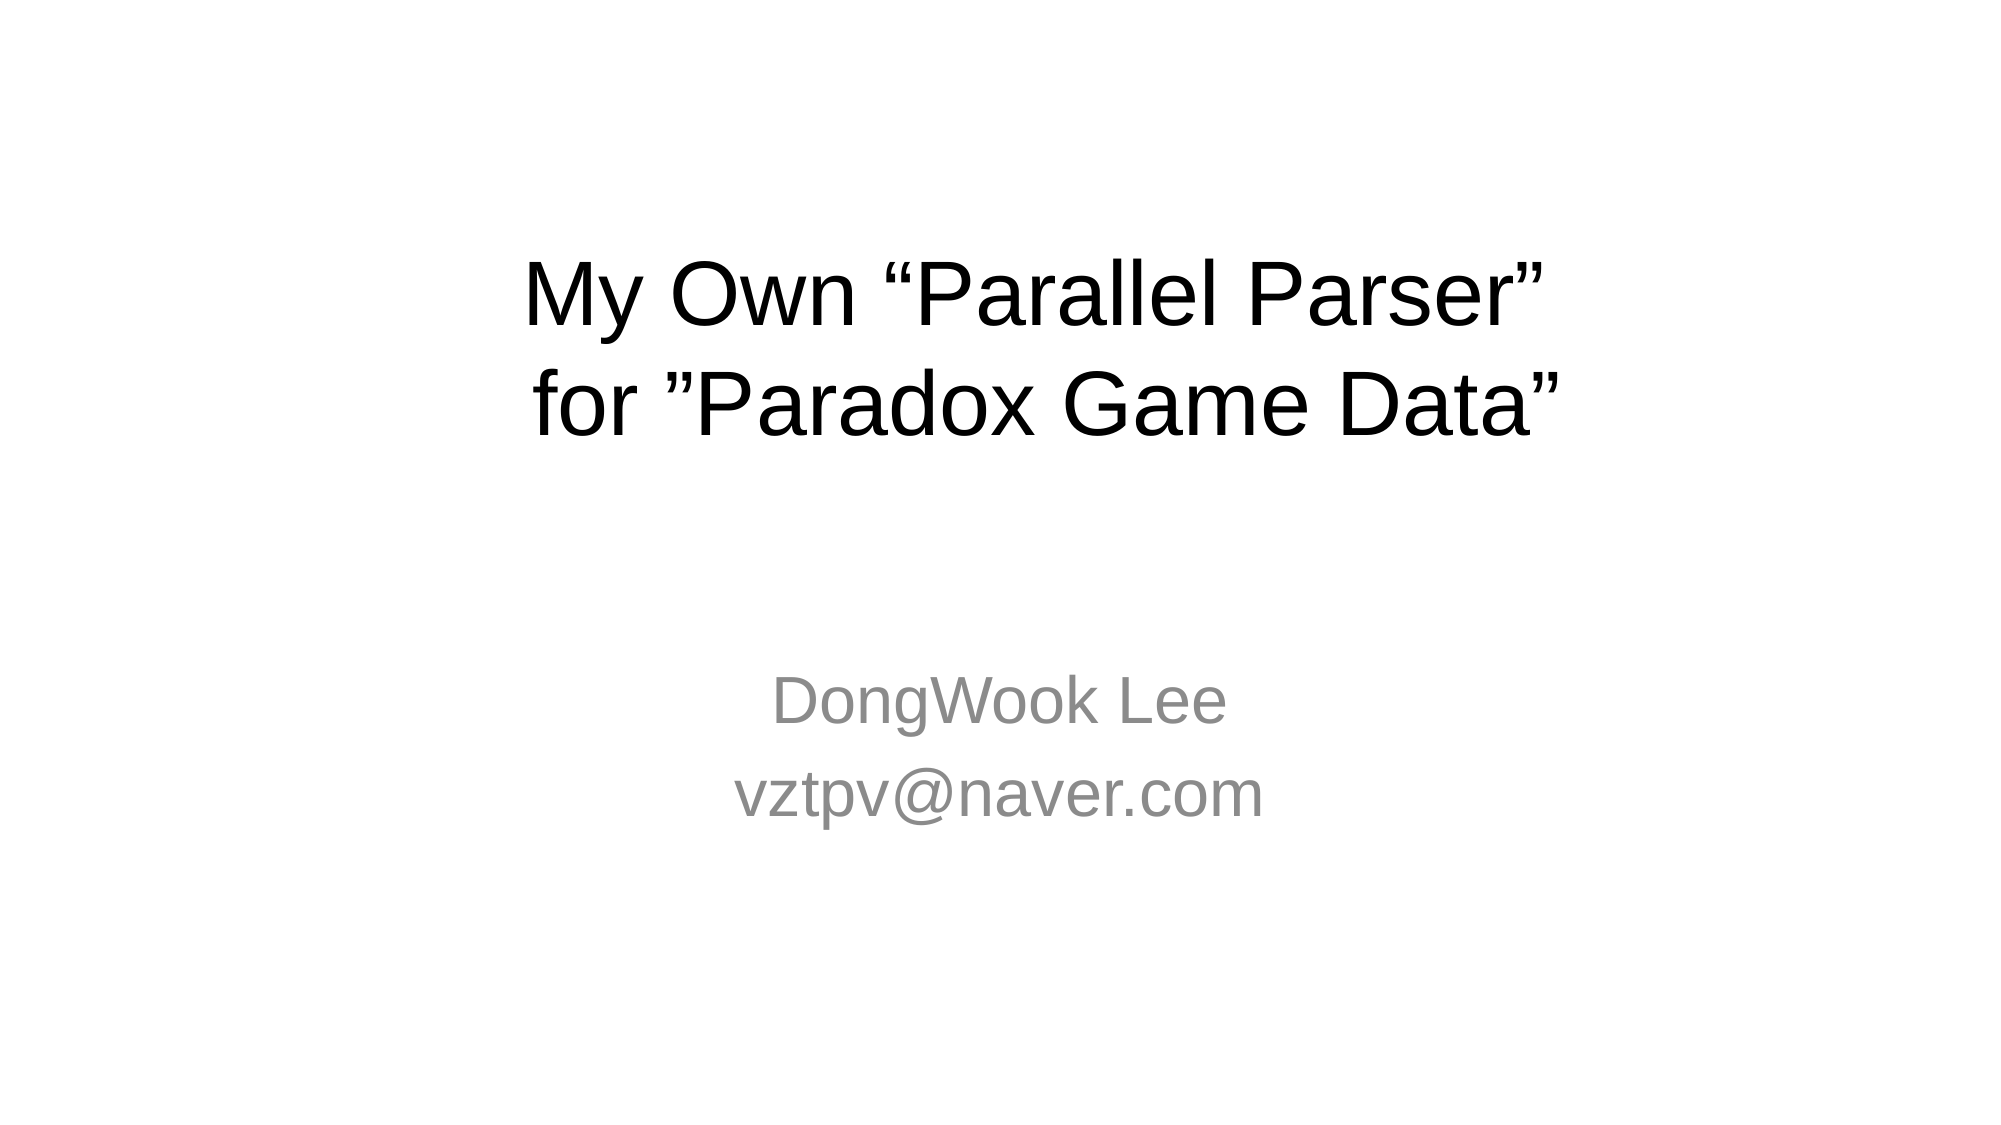

# My Own “Parallel Parser” for ”Paradox Game Data”
DongWook Lee
vztpv@naver.com